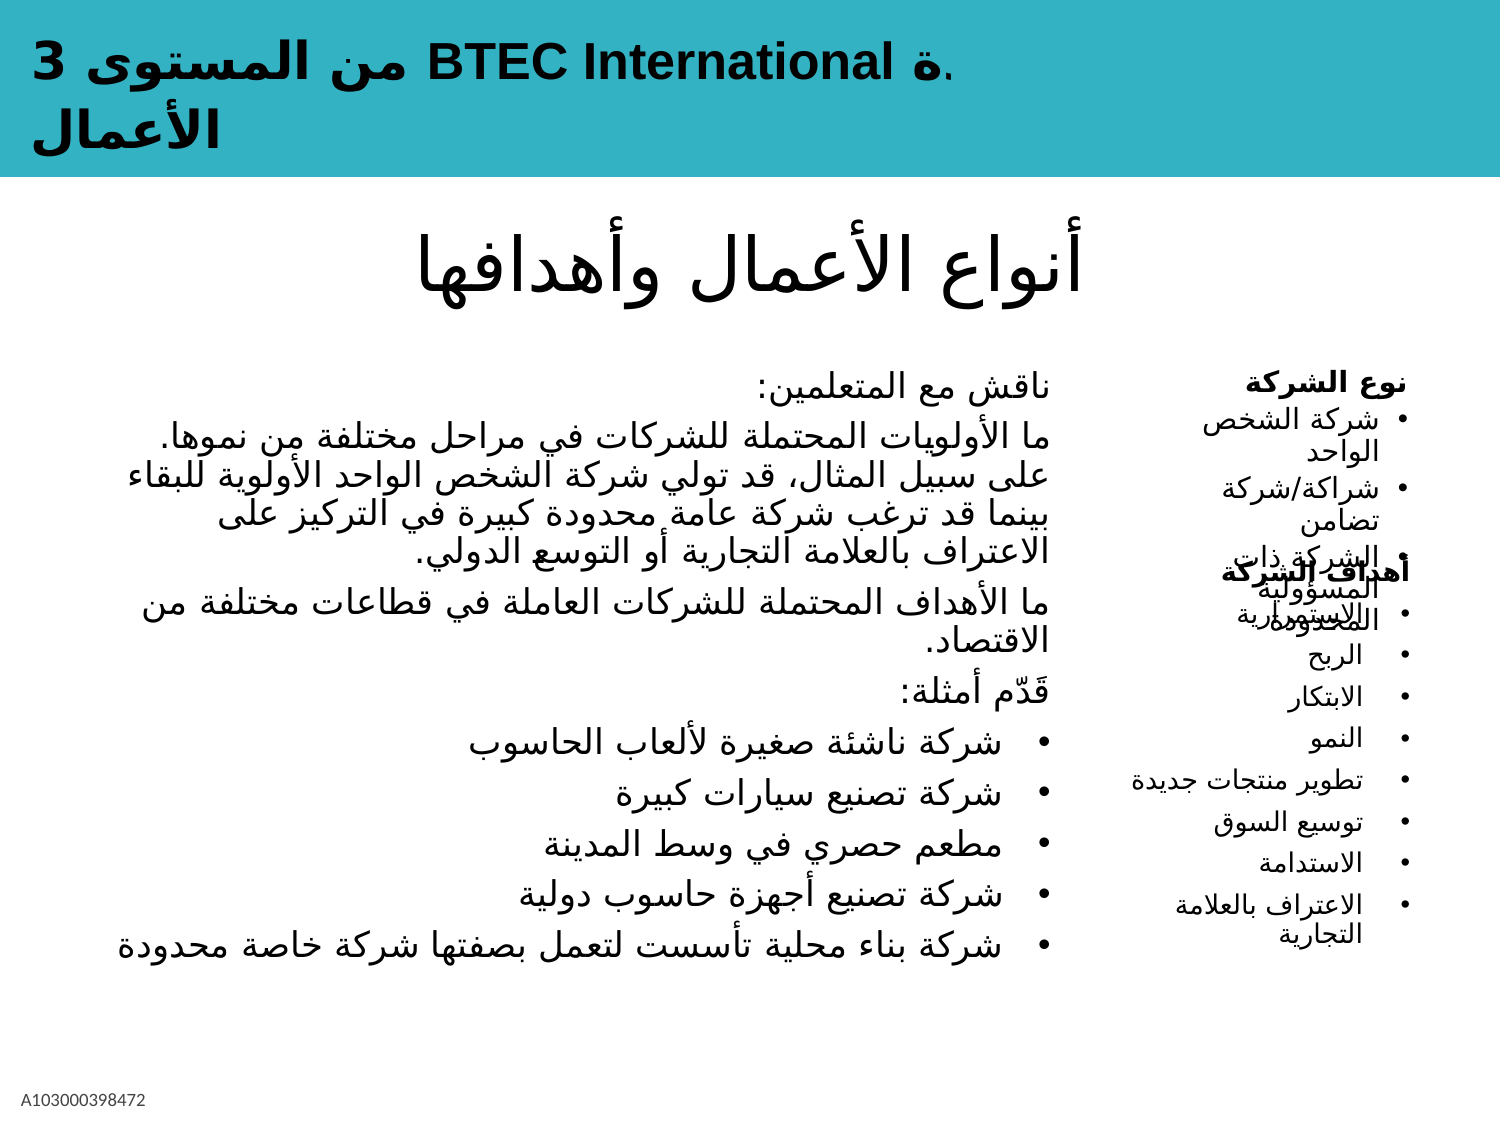

# أنواع الأعمال وأهدافها
ناقش مع المتعلمين:
ما الأولويات المحتملة للشركات في مراحل مختلفة من نموها. على سبيل المثال، قد تولي شركة الشخص الواحد الأولوية للبقاء بينما قد ترغب شركة عامة محدودة كبيرة في التركيز على الاعتراف بالعلامة التجارية أو التوسع الدولي.
ما الأهداف المحتملة للشركات العاملة في قطاعات مختلفة من الاقتصاد.
قَدّم أمثلة:
شركة ناشئة صغيرة لألعاب الحاسوب
شركة تصنيع سيارات كبيرة
مطعم حصري في وسط المدينة
شركة تصنيع أجهزة حاسوب دولية
شركة بناء محلية تأسست لتعمل بصفتها شركة خاصة محدودة
نوع الشركة
شركة الشخص الواحد
شراكة/شركة تضامن
الشركة ذات المسؤولية المحدودة
أهداف الشركة
الاستمرارية
الربح
الابتكار
النمو
تطوير منتجات جديدة
توسيع السوق
الاستدامة
الاعتراف بالعلامة التجارية
A103000398472